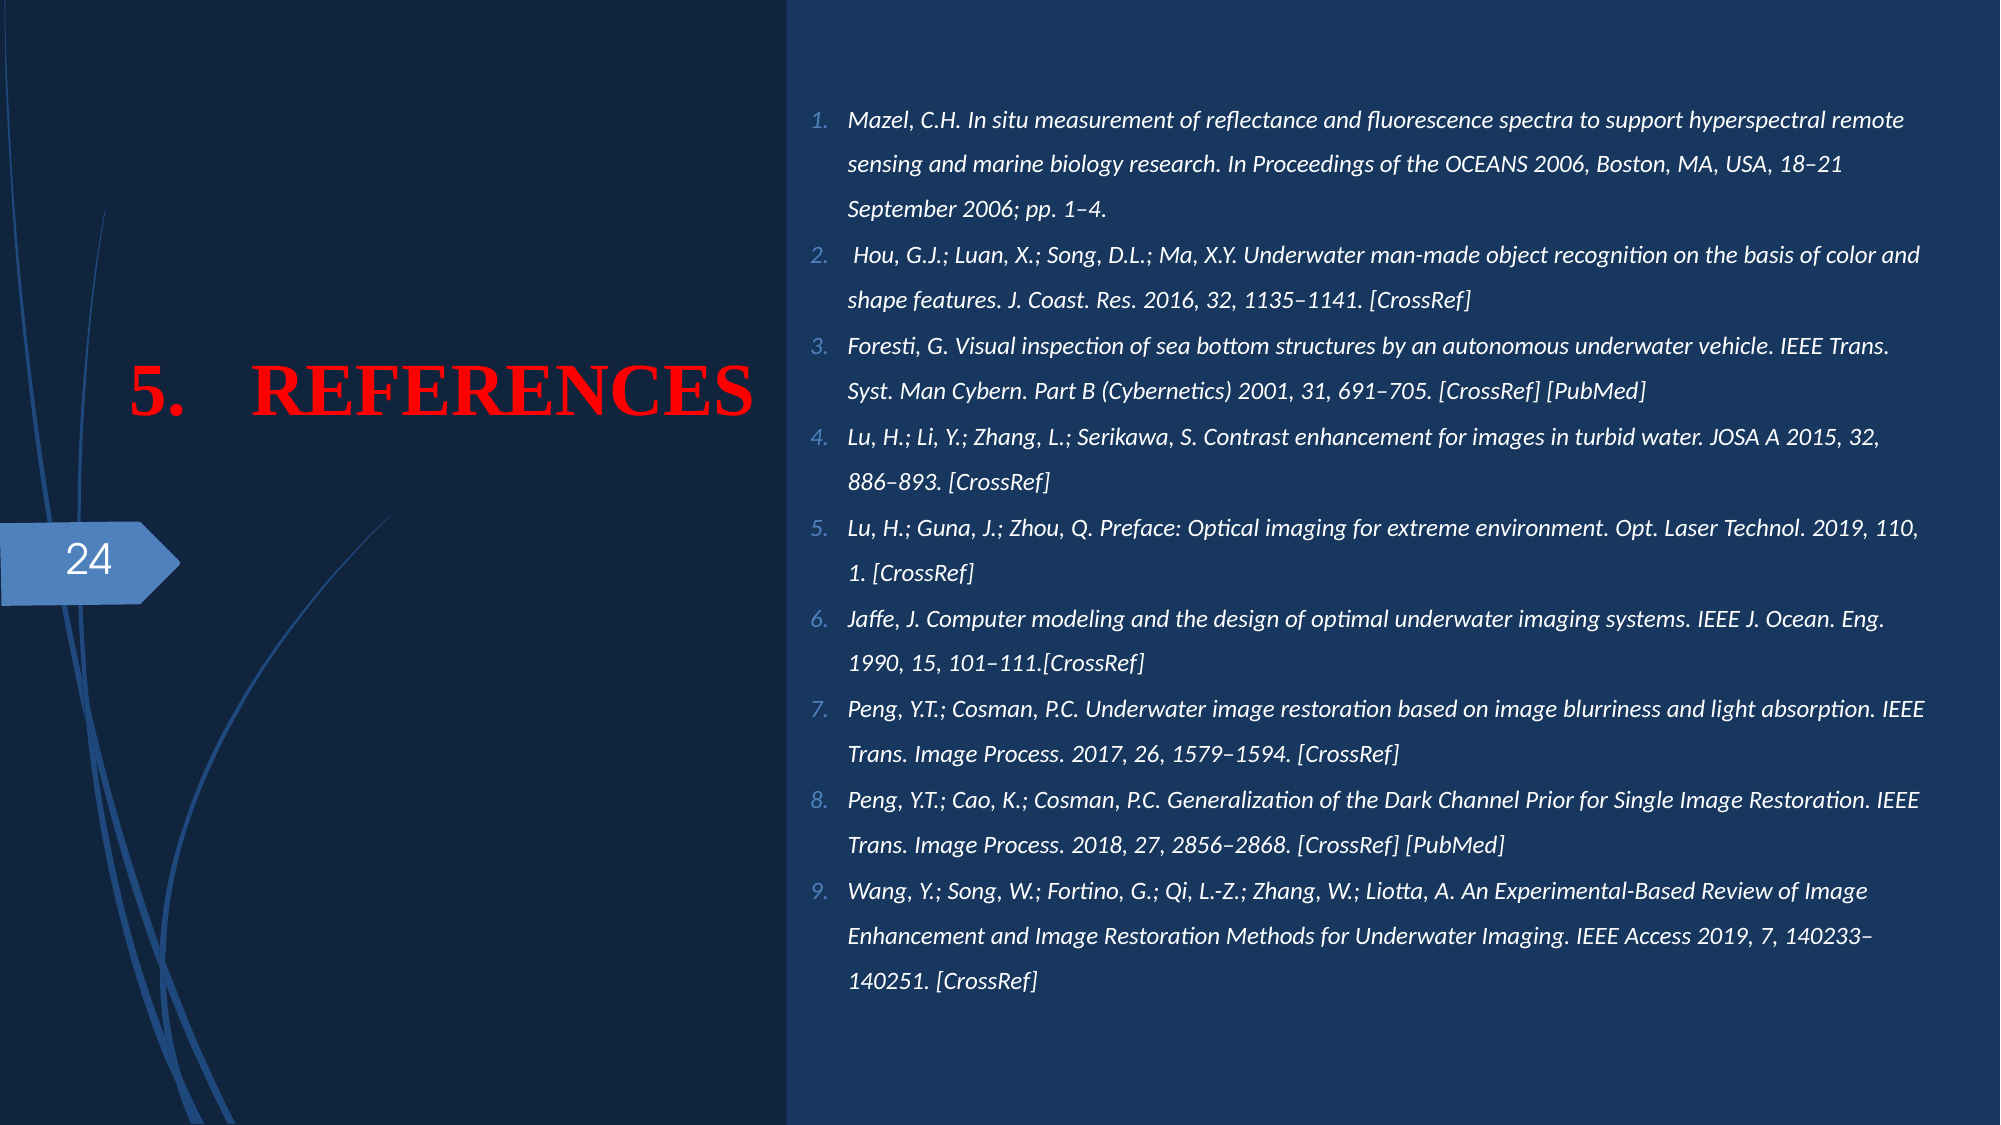

Mazel, C.H. In situ measurement of reflectance and fluorescence spectra to support hyperspectral remote sensing and marine biology research. In Proceedings of the OCEANS 2006, Boston, MA, USA, 18–21 September 2006; pp. 1–4.
 Hou, G.J.; Luan, X.; Song, D.L.; Ma, X.Y. Underwater man-made object recognition on the basis of color and shape features. J. Coast. Res. 2016, 32, 1135–1141. [CrossRef]
Foresti, G. Visual inspection of sea bottom structures by an autonomous underwater vehicle. IEEE Trans. Syst. Man Cybern. Part B (Cybernetics) 2001, 31, 691–705. [CrossRef] [PubMed]
Lu, H.; Li, Y.; Zhang, L.; Serikawa, S. Contrast enhancement for images in turbid water. JOSA A 2015, 32, 886–893. [CrossRef]
Lu, H.; Guna, J.; Zhou, Q. Preface: Optical imaging for extreme environment. Opt. Laser Technol. 2019, 110, 1. [CrossRef]
Jaffe, J. Computer modeling and the design of optimal underwater imaging systems. IEEE J. Ocean. Eng. 1990, 15, 101–111.[CrossRef]
Peng, Y.T.; Cosman, P.C. Underwater image restoration based on image blurriness and light absorption. IEEE Trans. Image Process. 2017, 26, 1579–1594. [CrossRef]
Peng, Y.T.; Cao, K.; Cosman, P.C. Generalization of the Dark Channel Prior for Single Image Restoration. IEEE Trans. Image Process. 2018, 27, 2856–2868. [CrossRef] [PubMed]
Wang, Y.; Song, W.; Fortino, G.; Qi, L.-Z.; Zhang, W.; Liotta, A. An Experimental-Based Review of Image Enhancement and Image Restoration Methods for Underwater Imaging. IEEE Access 2019, 7, 140233–140251. [CrossRef]

# REFERENCES

24